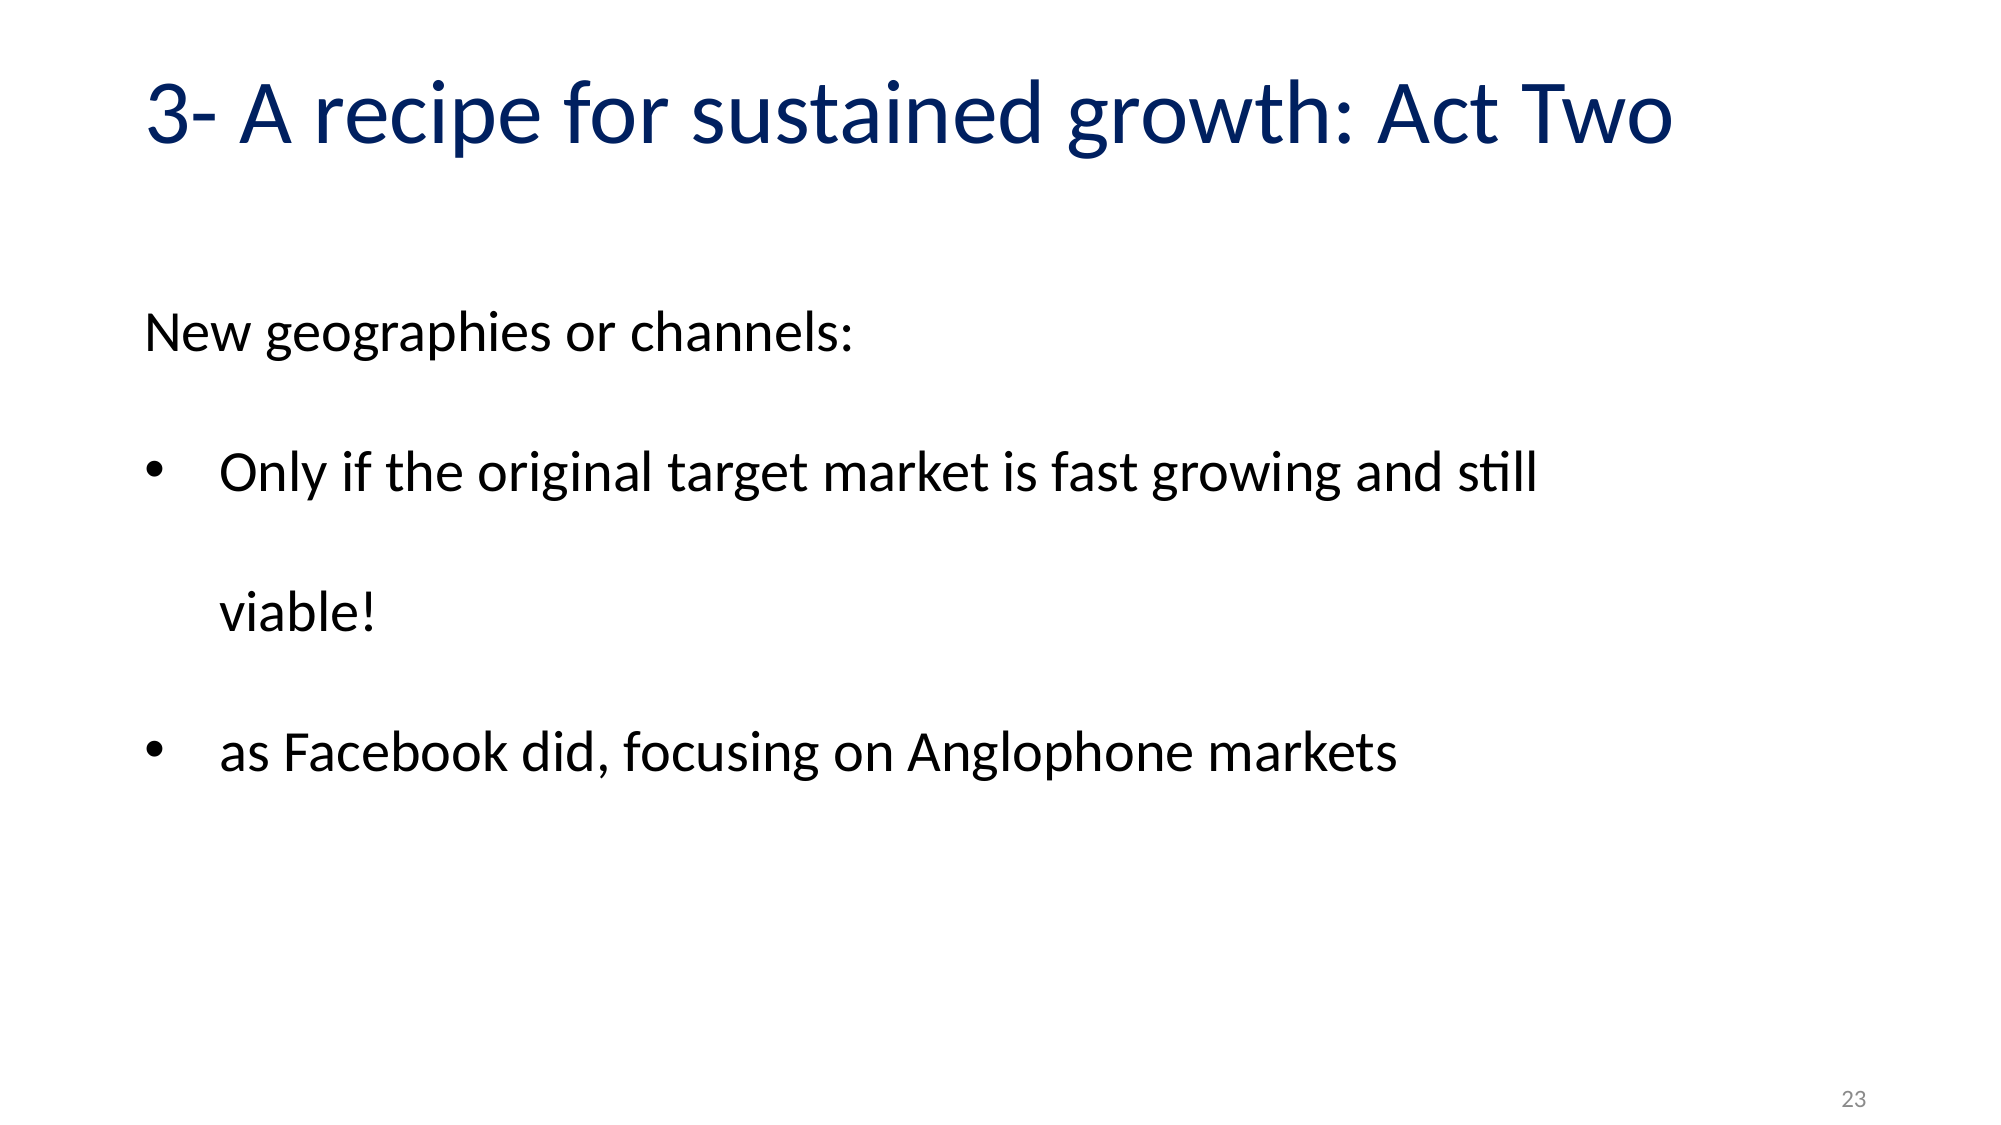

# 3- A recipe for sustained growth: Act Two
New geographies or channels:
Only if the original target market is fast growing and still viable!
as Facebook did, focusing on Anglophone markets
23
23